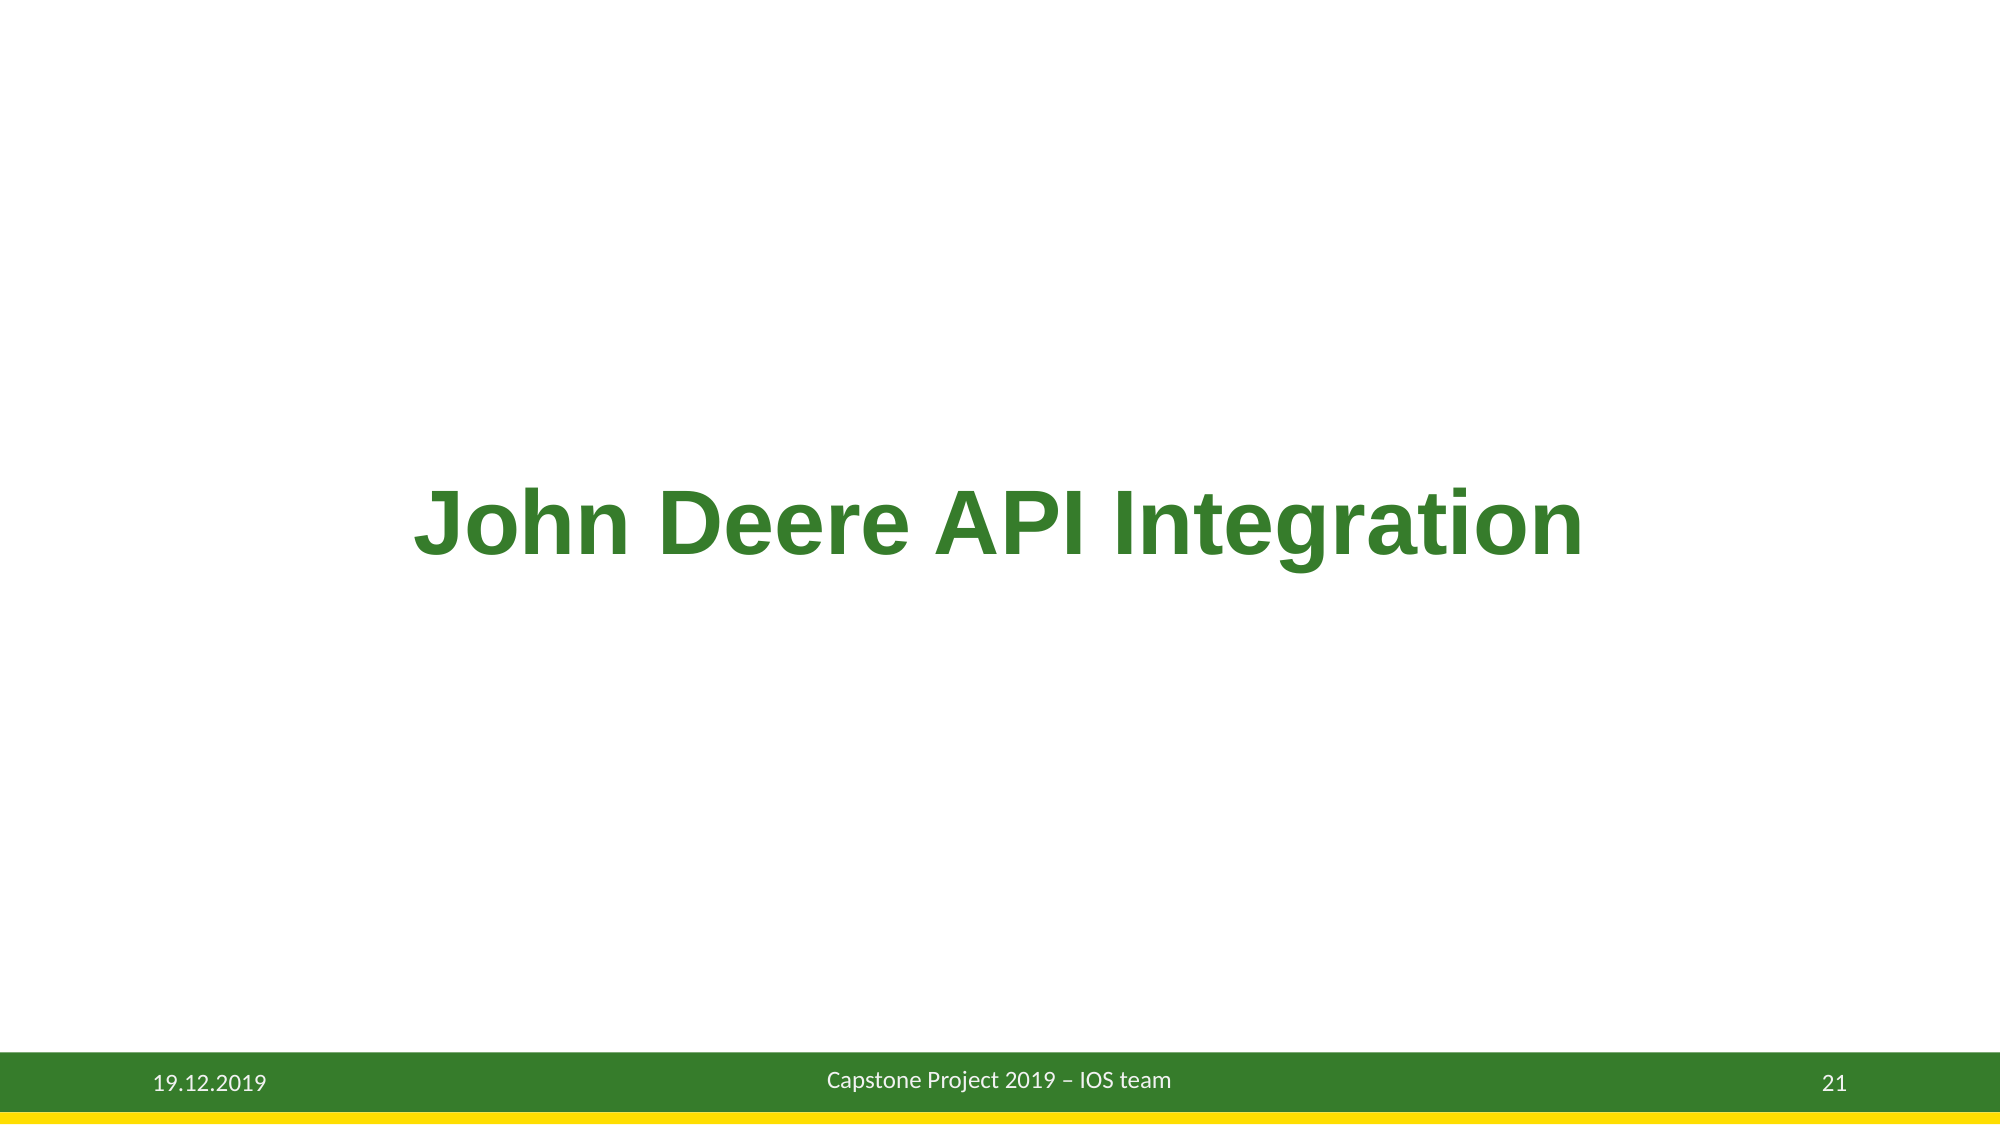

# John Deere API Integration
Capstone Project 2019 – IOS team
21
19.12.2019